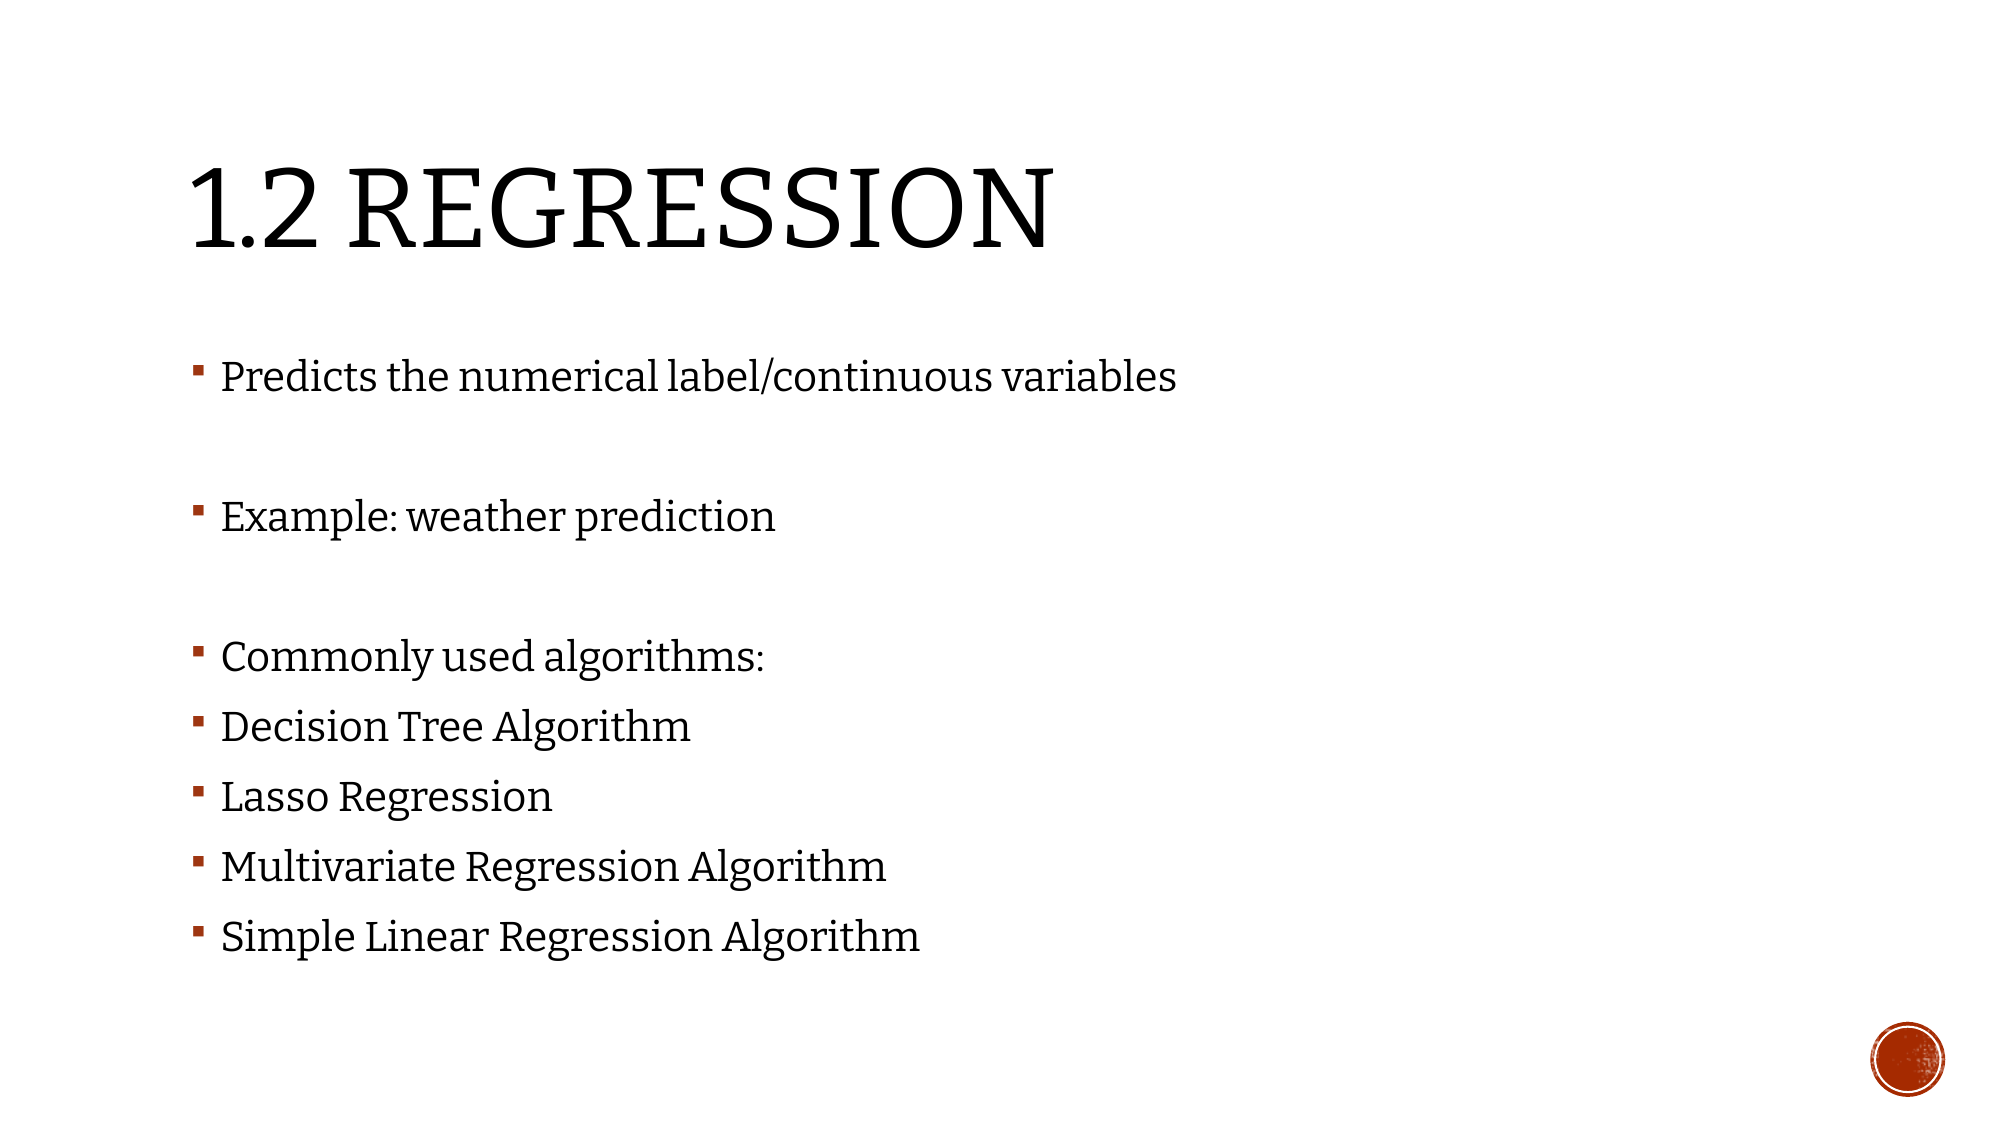

# 1.2 regression
Predicts the numerical label/continuous variables

Example: weather prediction

Commonly used algorithms:
Decision Tree Algorithm
Lasso Regression
Multivariate Regression Algorithm
Simple Linear Regression Algorithm